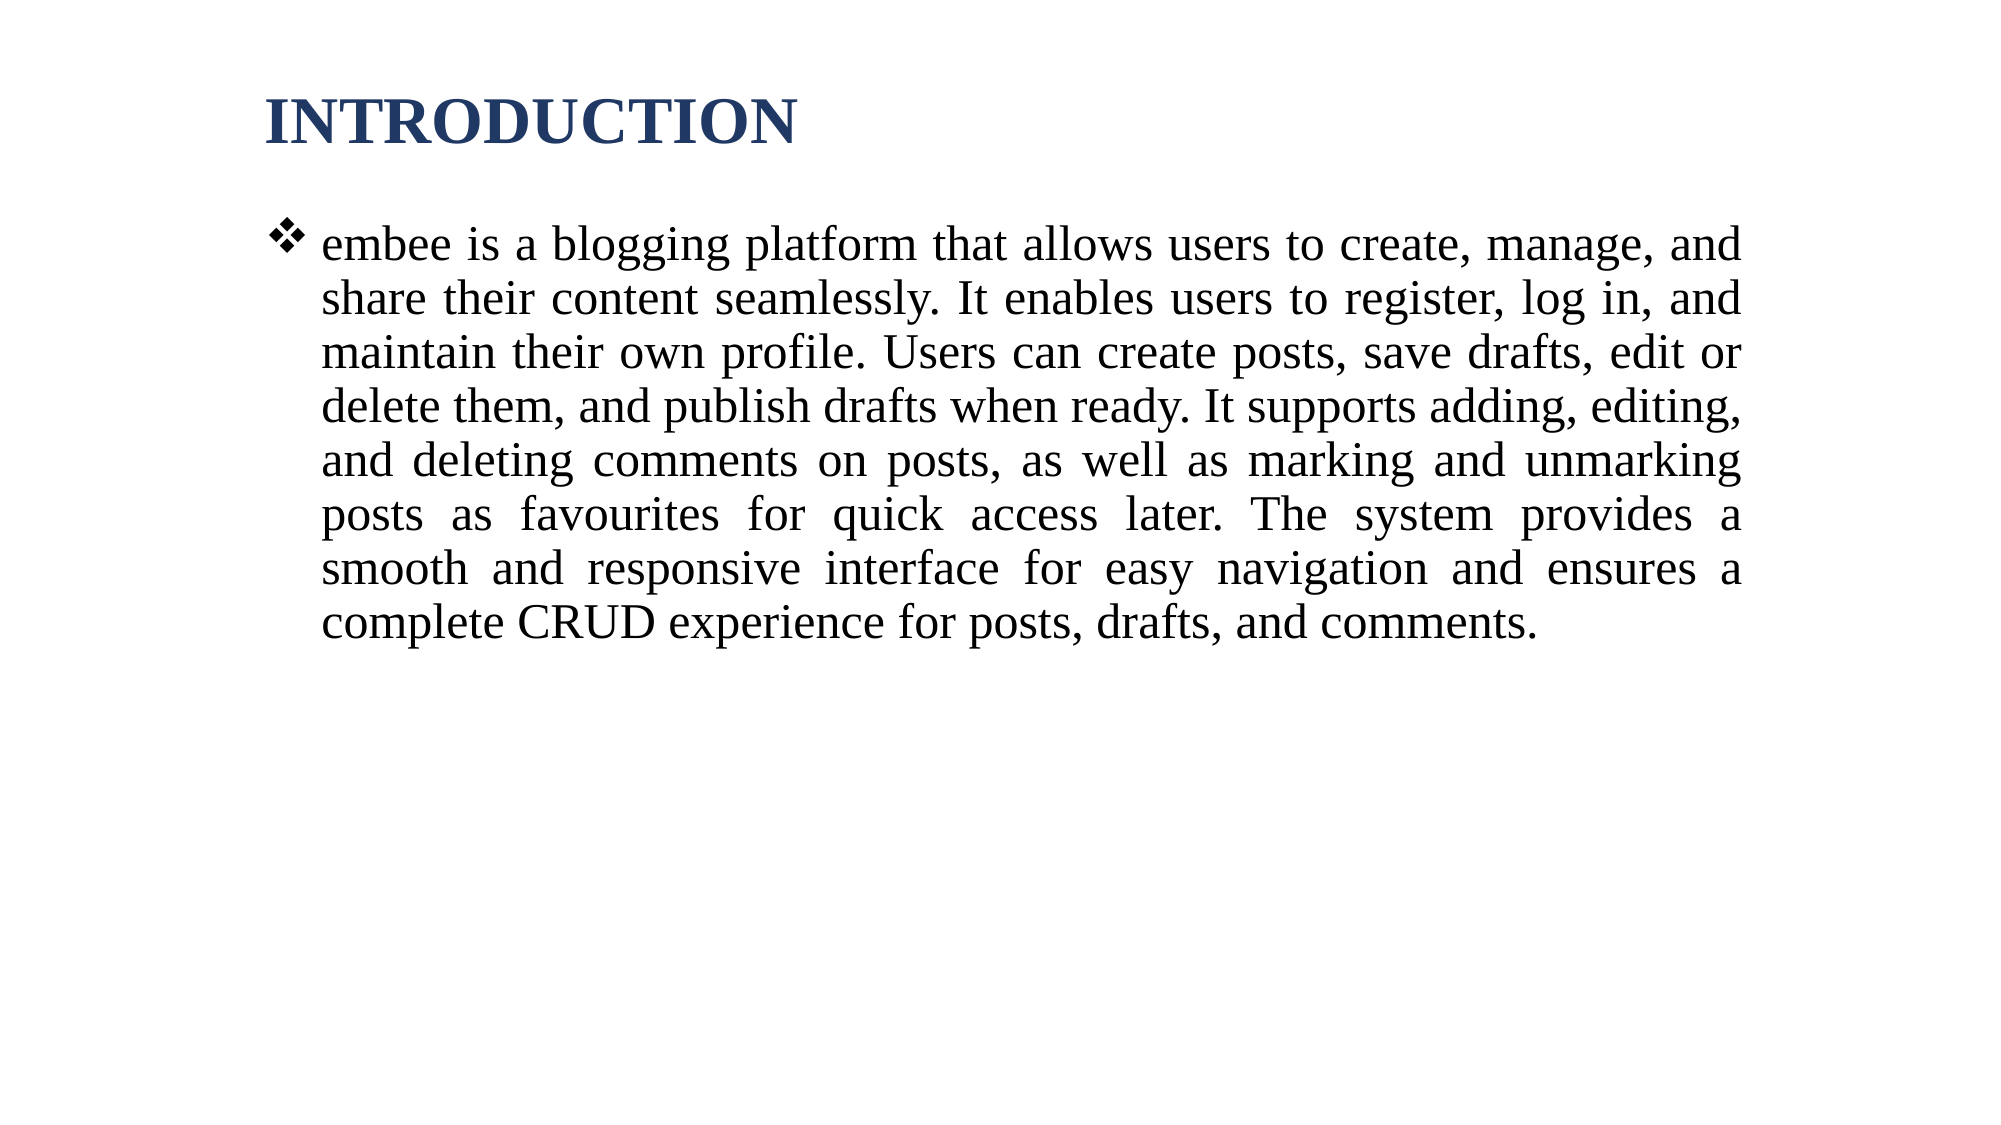

# INTRODUCTION
embee is a blogging platform that allows users to create, manage, and share their content seamlessly. It enables users to register, log in, and maintain their own profile. Users can create posts, save drafts, edit or delete them, and publish drafts when ready. It supports adding, editing, and deleting comments on posts, as well as marking and unmarking posts as favourites for quick access later. The system provides a smooth and responsive interface for easy navigation and ensures a complete CRUD experience for posts, drafts, and comments.